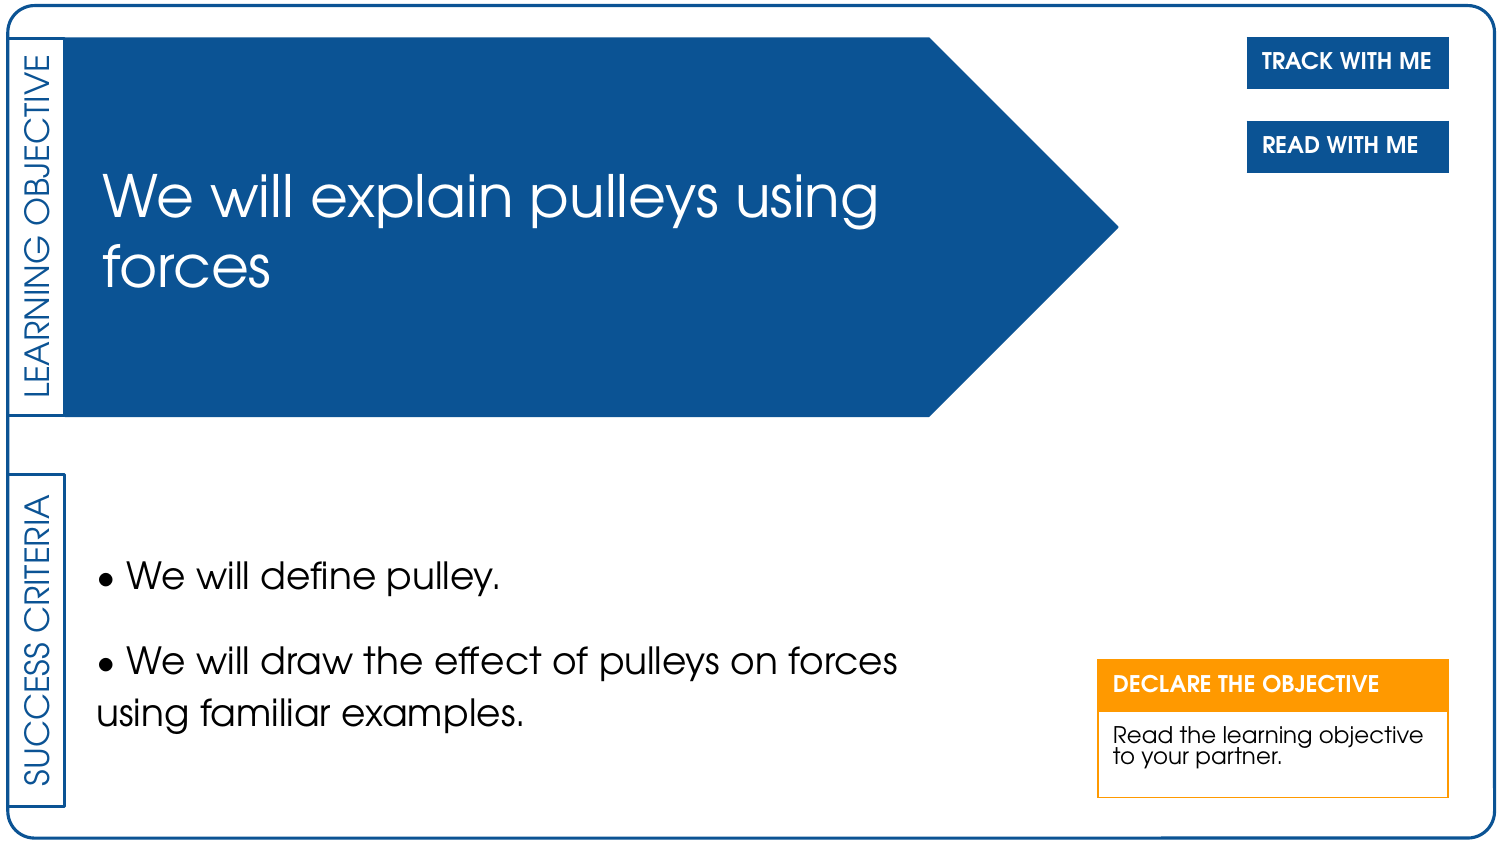

| TRACK WITH ME |
| --- |
# We will explain pulleys using forces
| READ WITH ME |
| --- |
• We will define pulley.
• We will draw the effect of pulleys on forces using familiar examples.
| DECLARE THE OBJECTIVE |
| --- |
| Read the learning objective to your partner. |